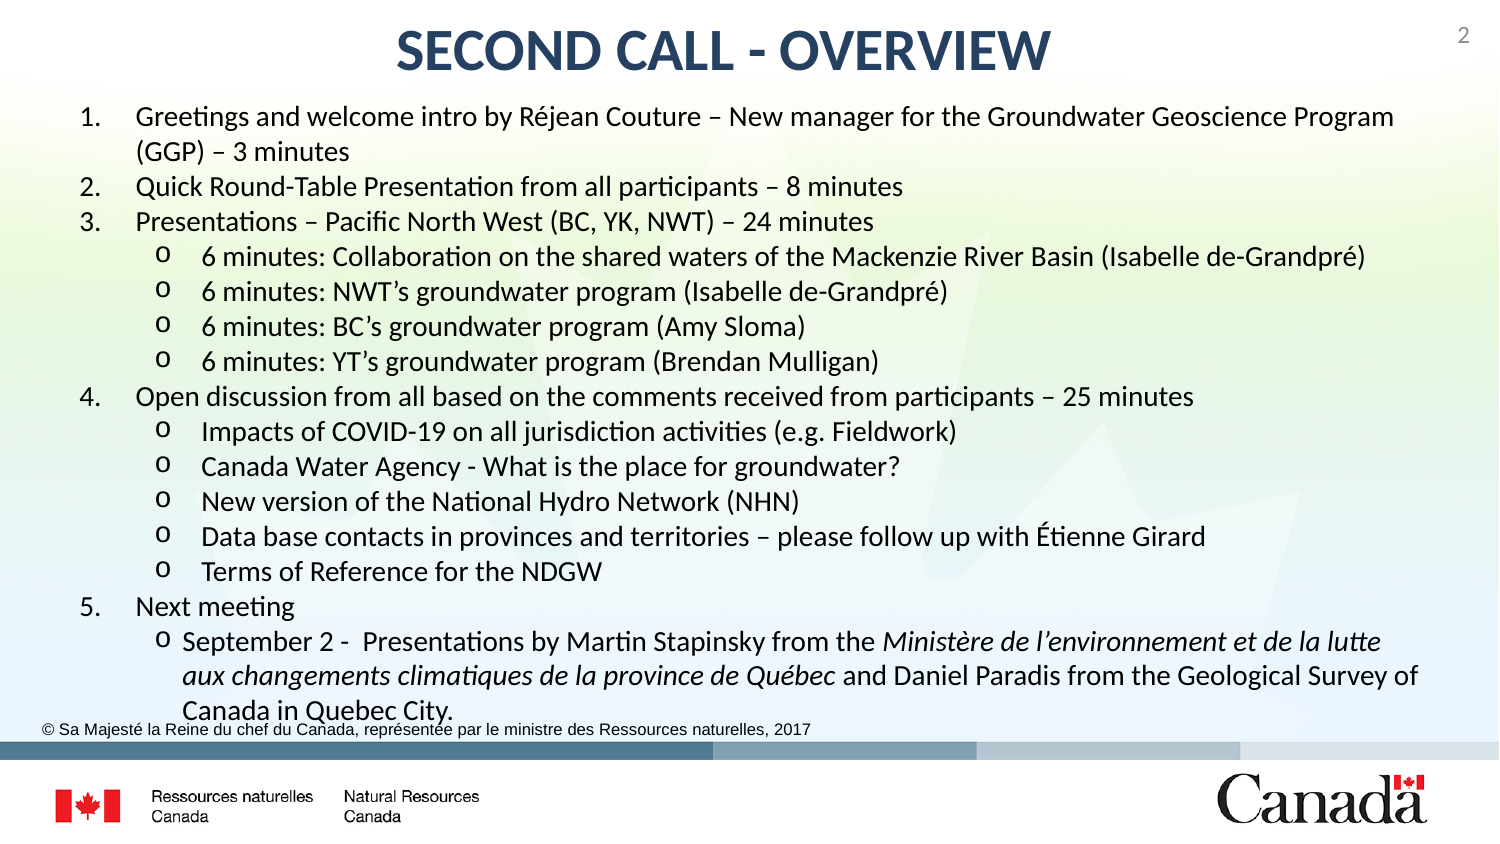

# SECOND CALL - OVERVIEW
2

Greetings and welcome intro by Réjean Couture – New manager for the Groundwater Geoscience Program (GGP) – 3 minutes
Quick Round-Table Presentation from all participants – 8 minutes
Presentations – Pacific North West (BC, YK, NWT) – 24 minutes
6 minutes: Collaboration on the shared waters of the Mackenzie River Basin (Isabelle de-Grandpré)
6 minutes: NWT’s groundwater program (Isabelle de-Grandpré)
6 minutes: BC’s groundwater program (Amy Sloma)
6 minutes: YT’s groundwater program (Brendan Mulligan)
Open discussion from all based on the comments received from participants – 25 minutes
Impacts of COVID-19 on all jurisdiction activities (e.g. Fieldwork)
Canada Water Agency - What is the place for groundwater?
New version of the National Hydro Network (NHN)
Data base contacts in provinces and territories – please follow up with Étienne Girard
Terms of Reference for the NDGW
Next meeting
September 2 -  Presentations by Martin Stapinsky from the Ministère de l’environnement et de la lutte aux changements climatiques de la province de Québec and Daniel Paradis from the Geological Survey of Canada in Quebec City.